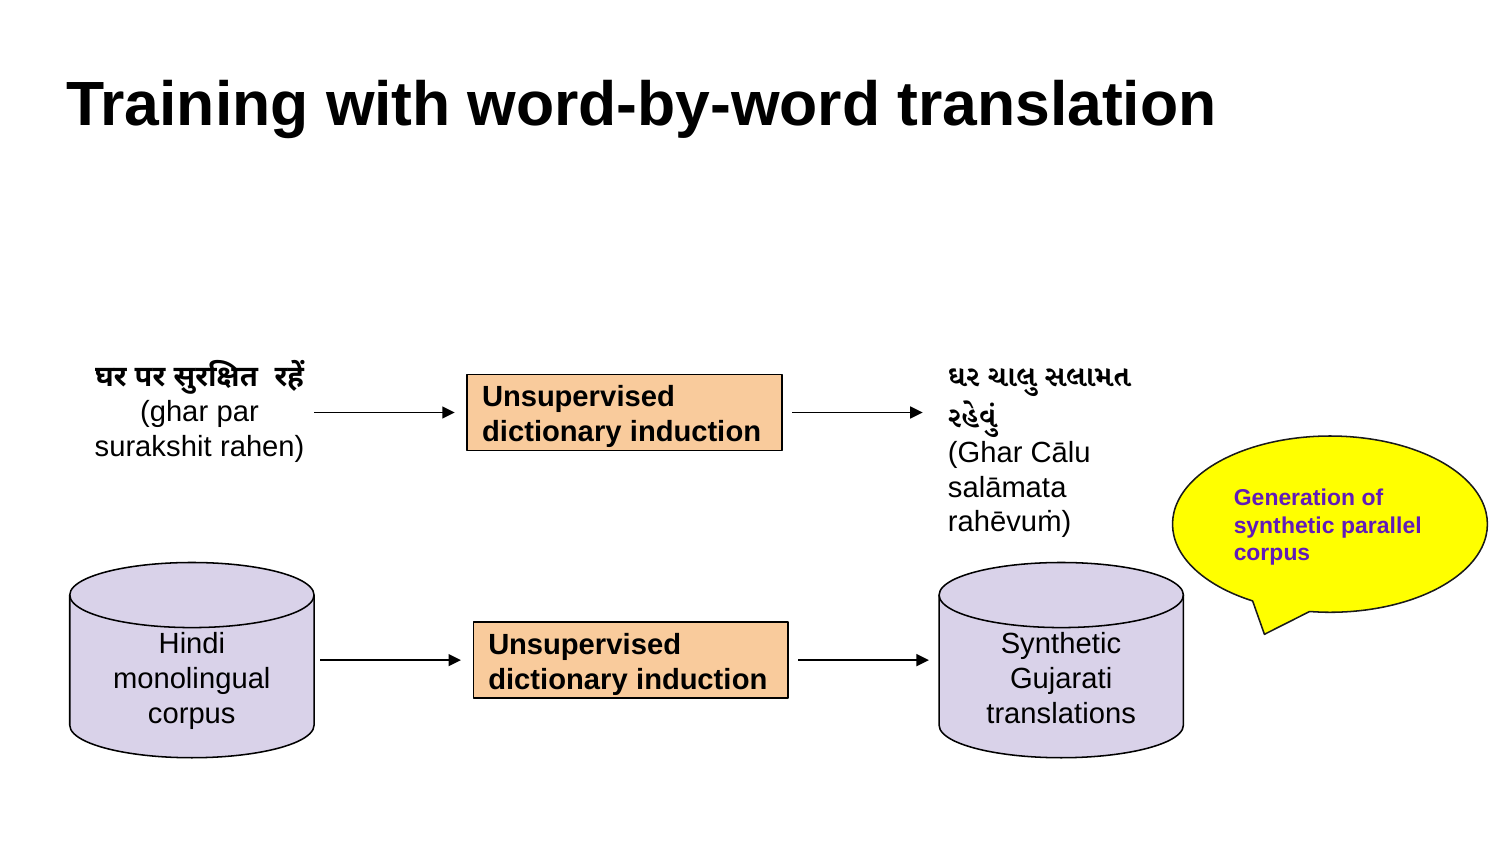

# Training with word-by-word translation
ઘર ચાલુ સલામત રહેવું
(Ghar Cālu salāmata rahēvuṁ)
घर पर सुरक्षित  रहें
(ghar par surakshit rahen)
Unsupervised dictionary induction
Generation of synthetic parallel corpus
Hindi monolingual corpus
Synthetic Gujarati translations
Unsupervised dictionary induction